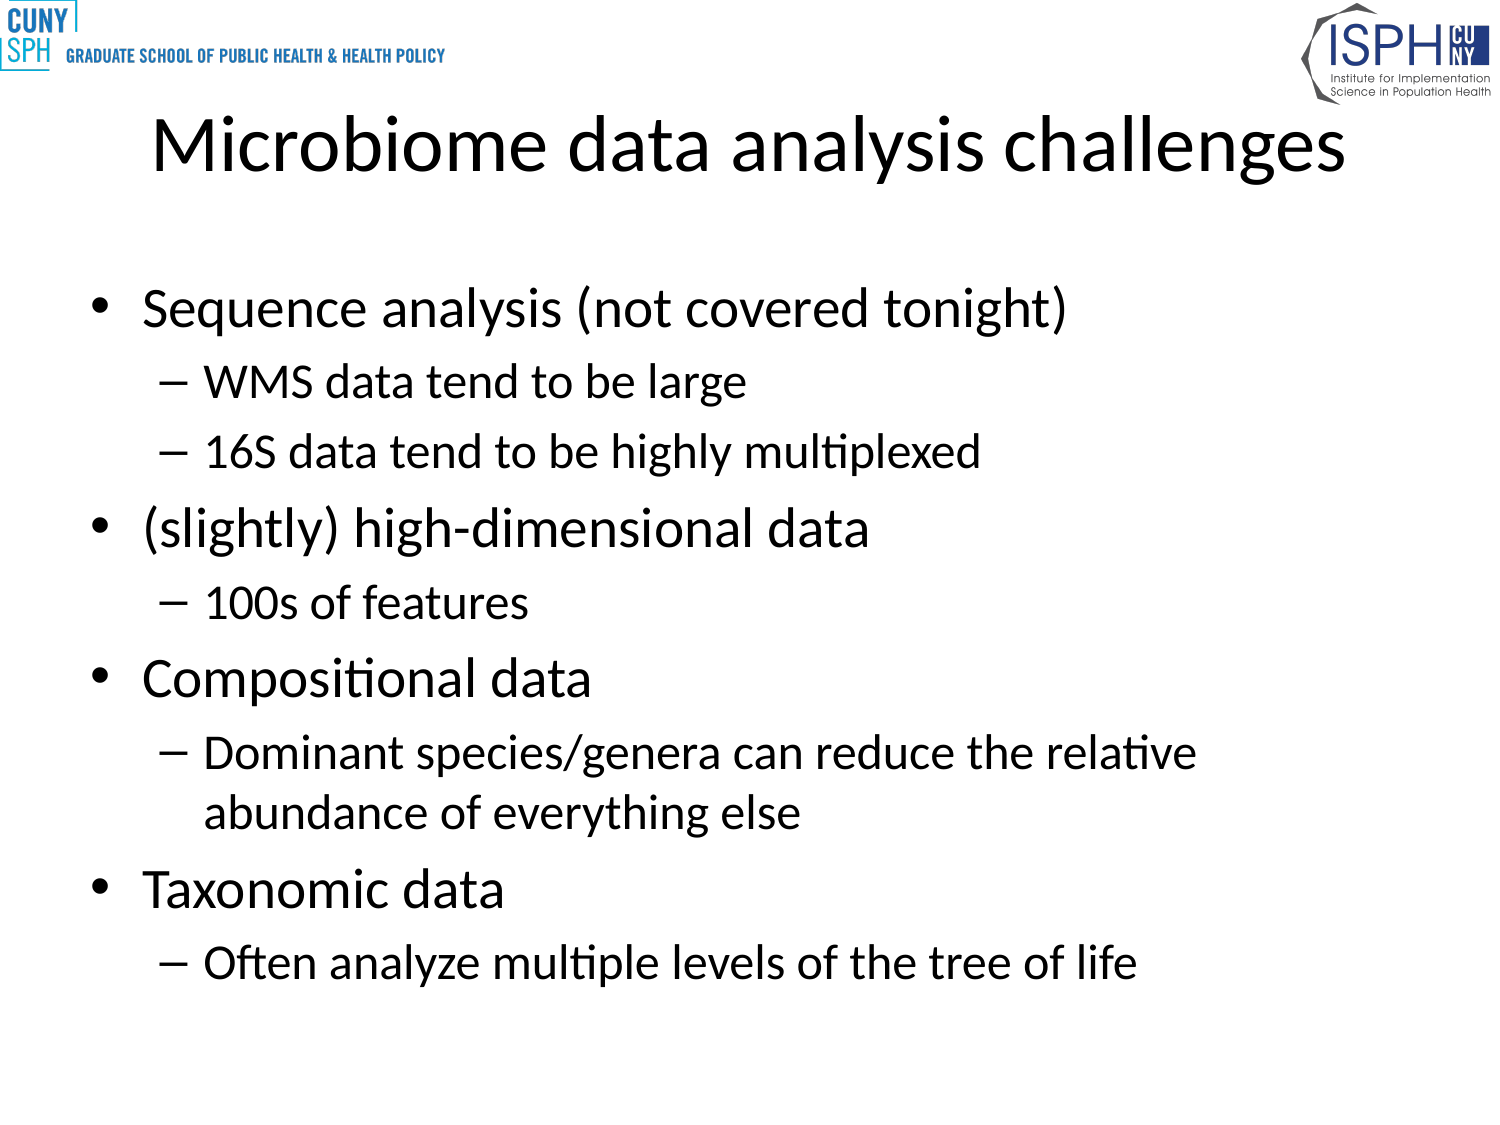

# Microbiome data analysis challenges
Sequence analysis (not covered tonight)
WMS data tend to be large
16S data tend to be highly multiplexed
(slightly) high-dimensional data
100s of features
Compositional data
Dominant species/genera can reduce the relative abundance of everything else
Taxonomic data
Often analyze multiple levels of the tree of life